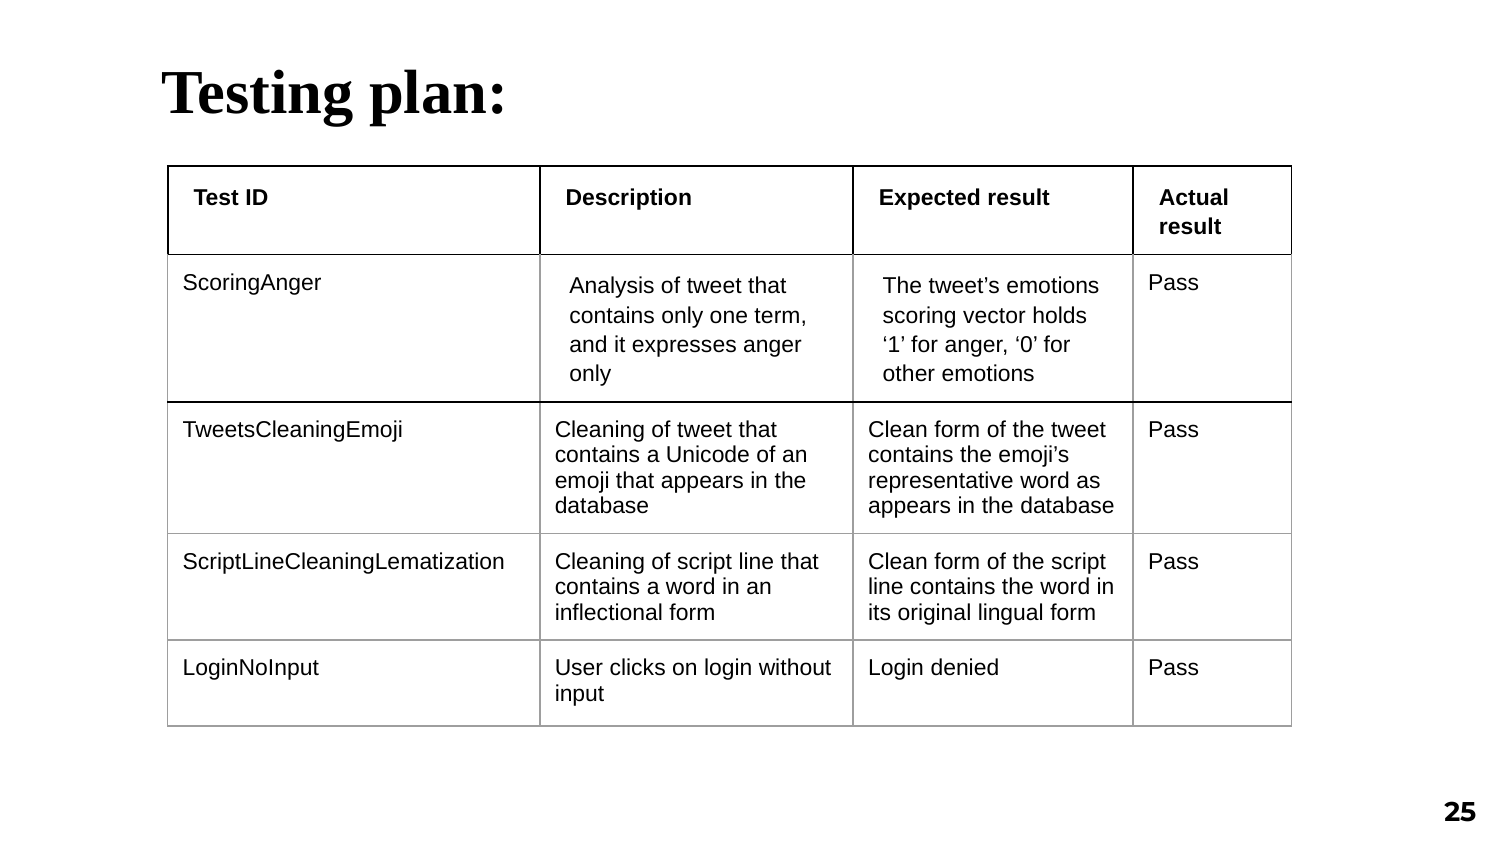

Testing plan:
| Test ID | Description | Expected result | Actual result |
| --- | --- | --- | --- |
| ScoringAnger | Analysis of tweet that contains only one term, and it expresses anger only | The tweet’s emotions scoring vector holds ‘1’ for anger, ‘0’ for other emotions | Pass |
| TweetsCleaningEmoji | Cleaning of tweet that contains a Unicode of an emoji that appears in the database | Clean form of the tweet contains the emoji’s representative word as appears in the database | Pass |
| ScriptLineCleaningLematization | Cleaning of script line that contains a word in an inflectional form | Clean form of the script line contains the word in its original lingual form | Pass |
| LoginNoInput | User clicks on login without input | Login denied | Pass |
25
25